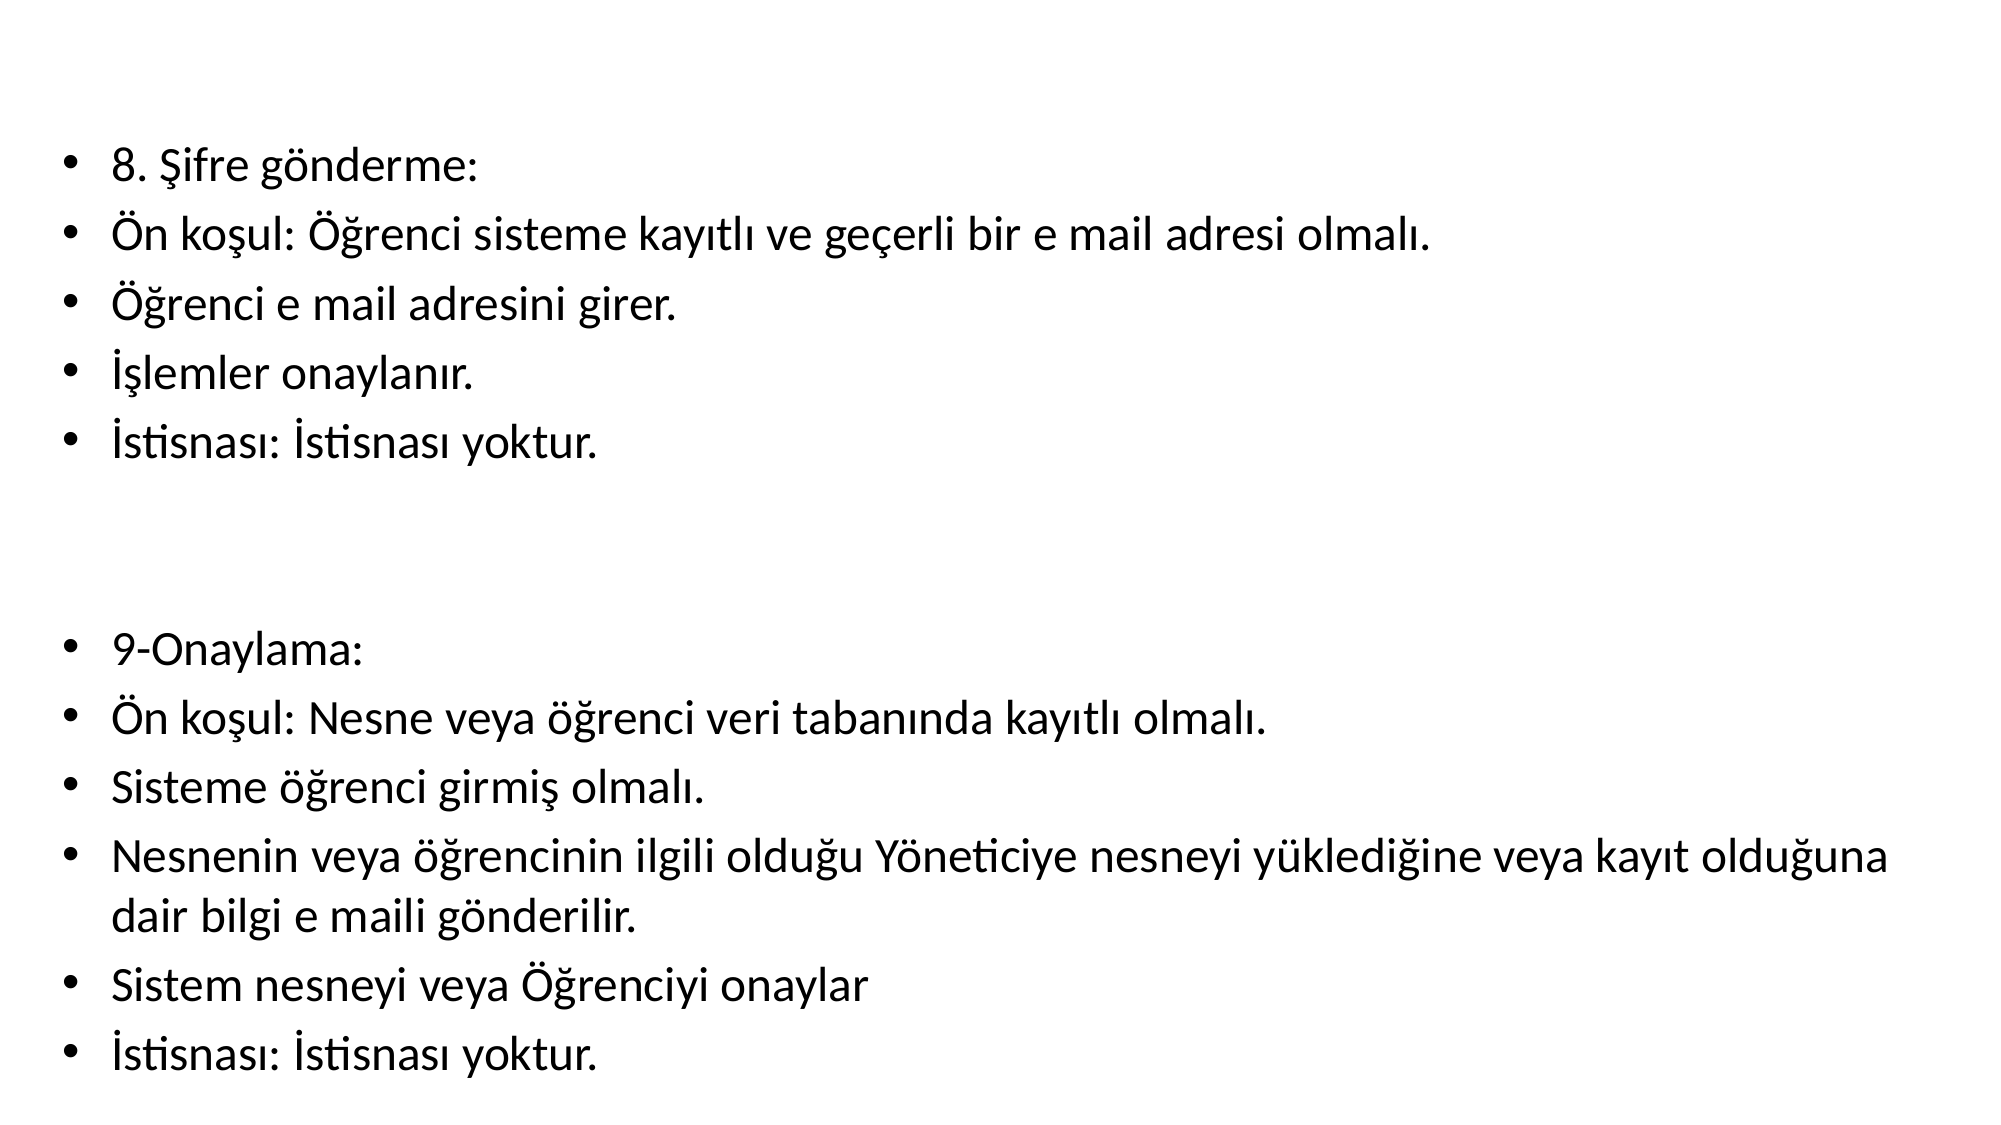

8. Şifre gönderme:
Ön koşul: Öğrenci sisteme kayıtlı ve geçerli bir e mail adresi olmalı.
Öğrenci e mail adresini girer.
İşlemler onaylanır.
İstisnası: İstisnası yoktur.

9-Onaylama:
Ön koşul: Nesne veya öğrenci veri tabanında kayıtlı olmalı.
Sisteme öğrenci girmiş olmalı.
Nesnenin veya öğrencinin ilgili olduğu Yöneticiye nesneyi yüklediğine veya kayıt olduğuna dair bilgi e maili gönderilir.
Sistem nesneyi veya Öğrenciyi onaylar
İstisnası: İstisnası yoktur.